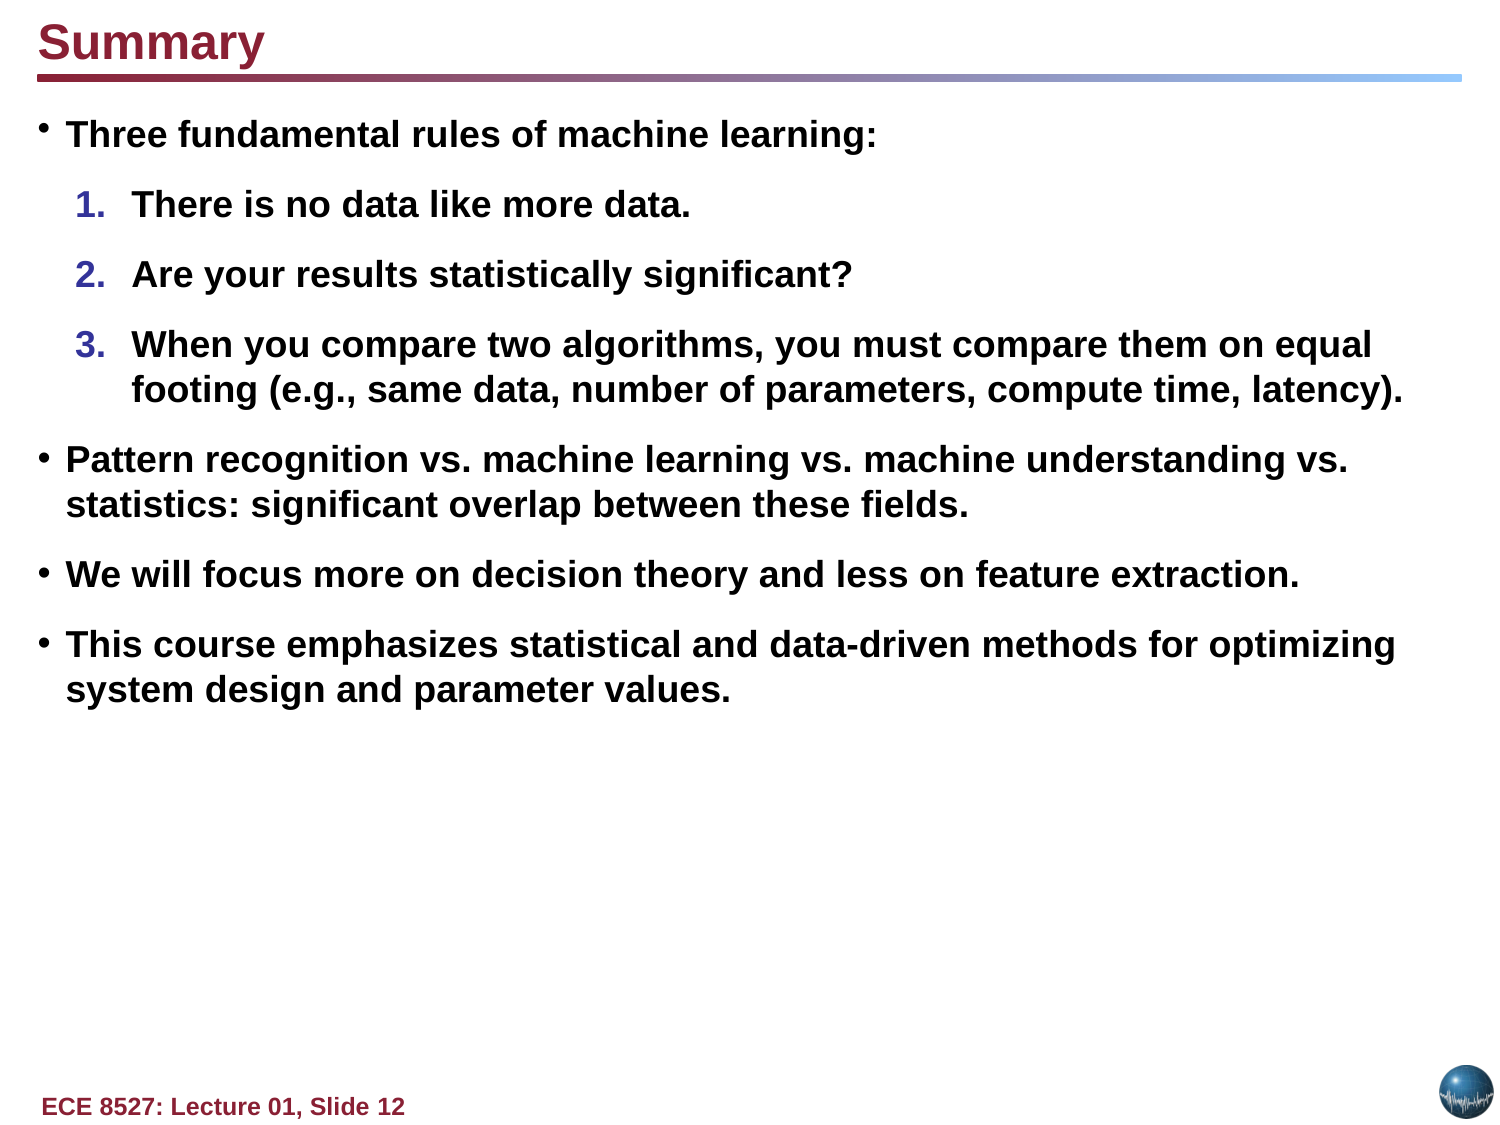

Summary
Three fundamental rules of machine learning:
There is no data like more data.
Are your results statistically significant?
When you compare two algorithms, you must compare them on equal footing (e.g., same data, number of parameters, compute time, latency).
Pattern recognition vs. machine learning vs. machine understanding vs. statistics: significant overlap between these fields.
We will focus more on decision theory and less on feature extraction.
This course emphasizes statistical and data-driven methods for optimizing system design and parameter values.